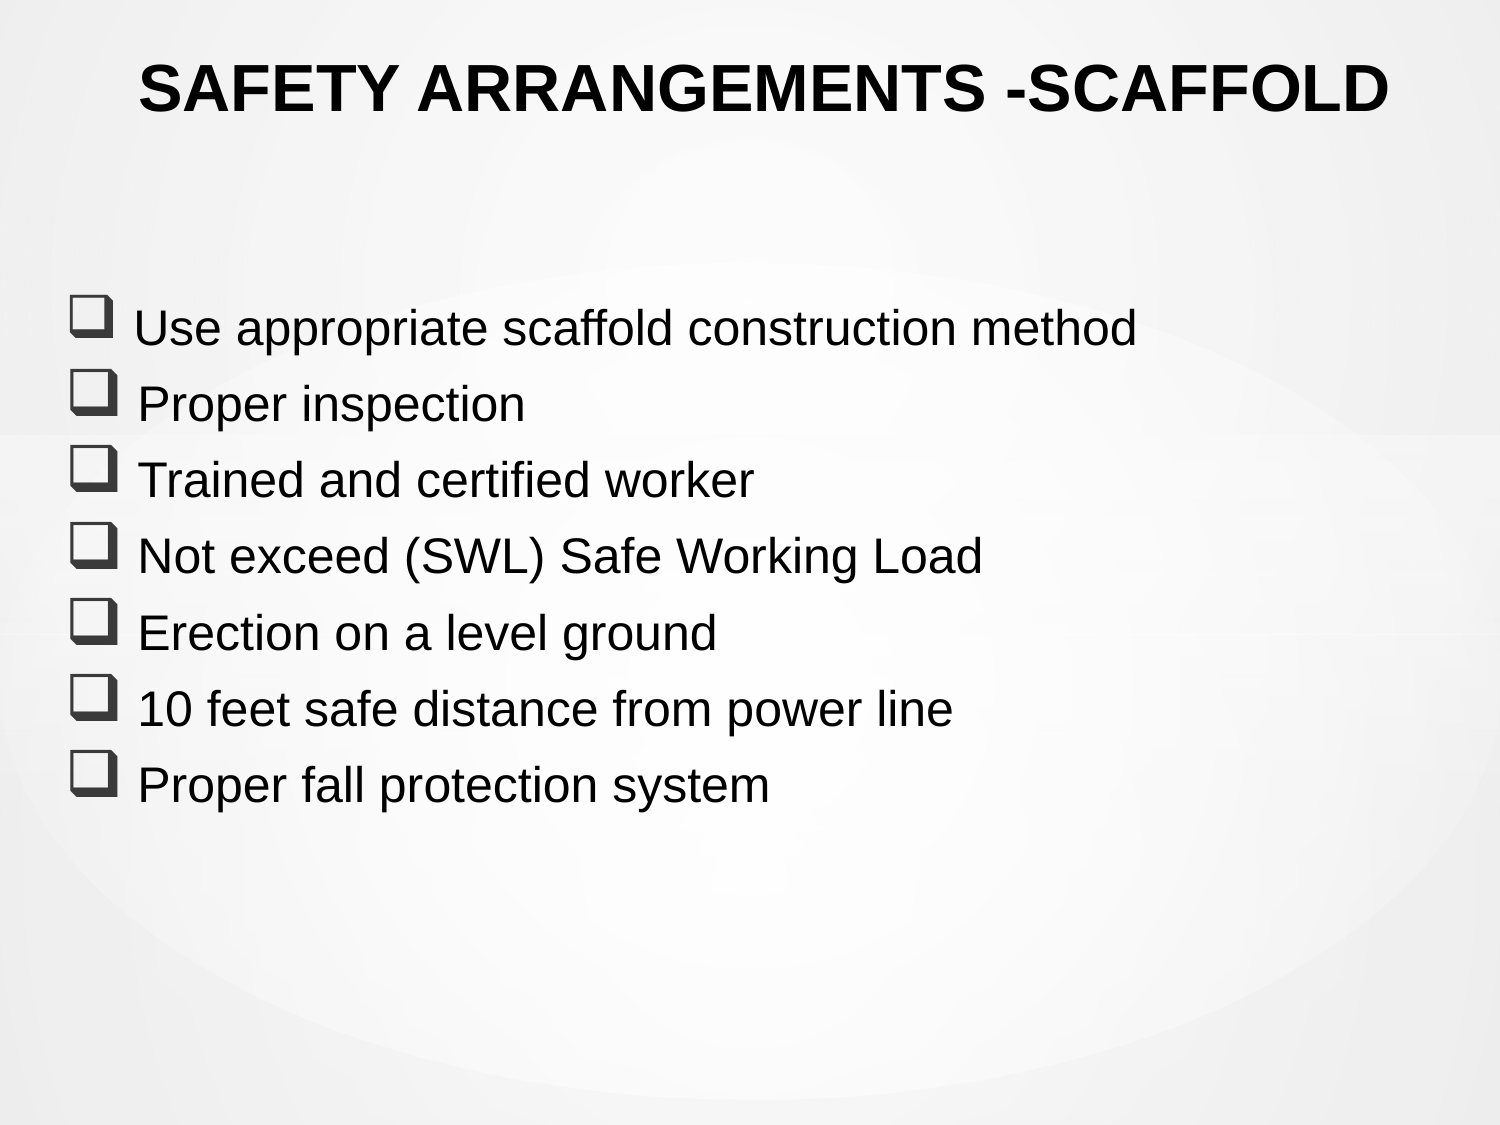

# SAFETY ARRANGEMENTS -SCAFFOLD
 Use appropriate scaffold construction method
 Proper inspection
 Trained and certified worker
 Not exceed (SWL) Safe Working Load
 Erection on a level ground
 10 feet safe distance from power line
 Proper fall protection system